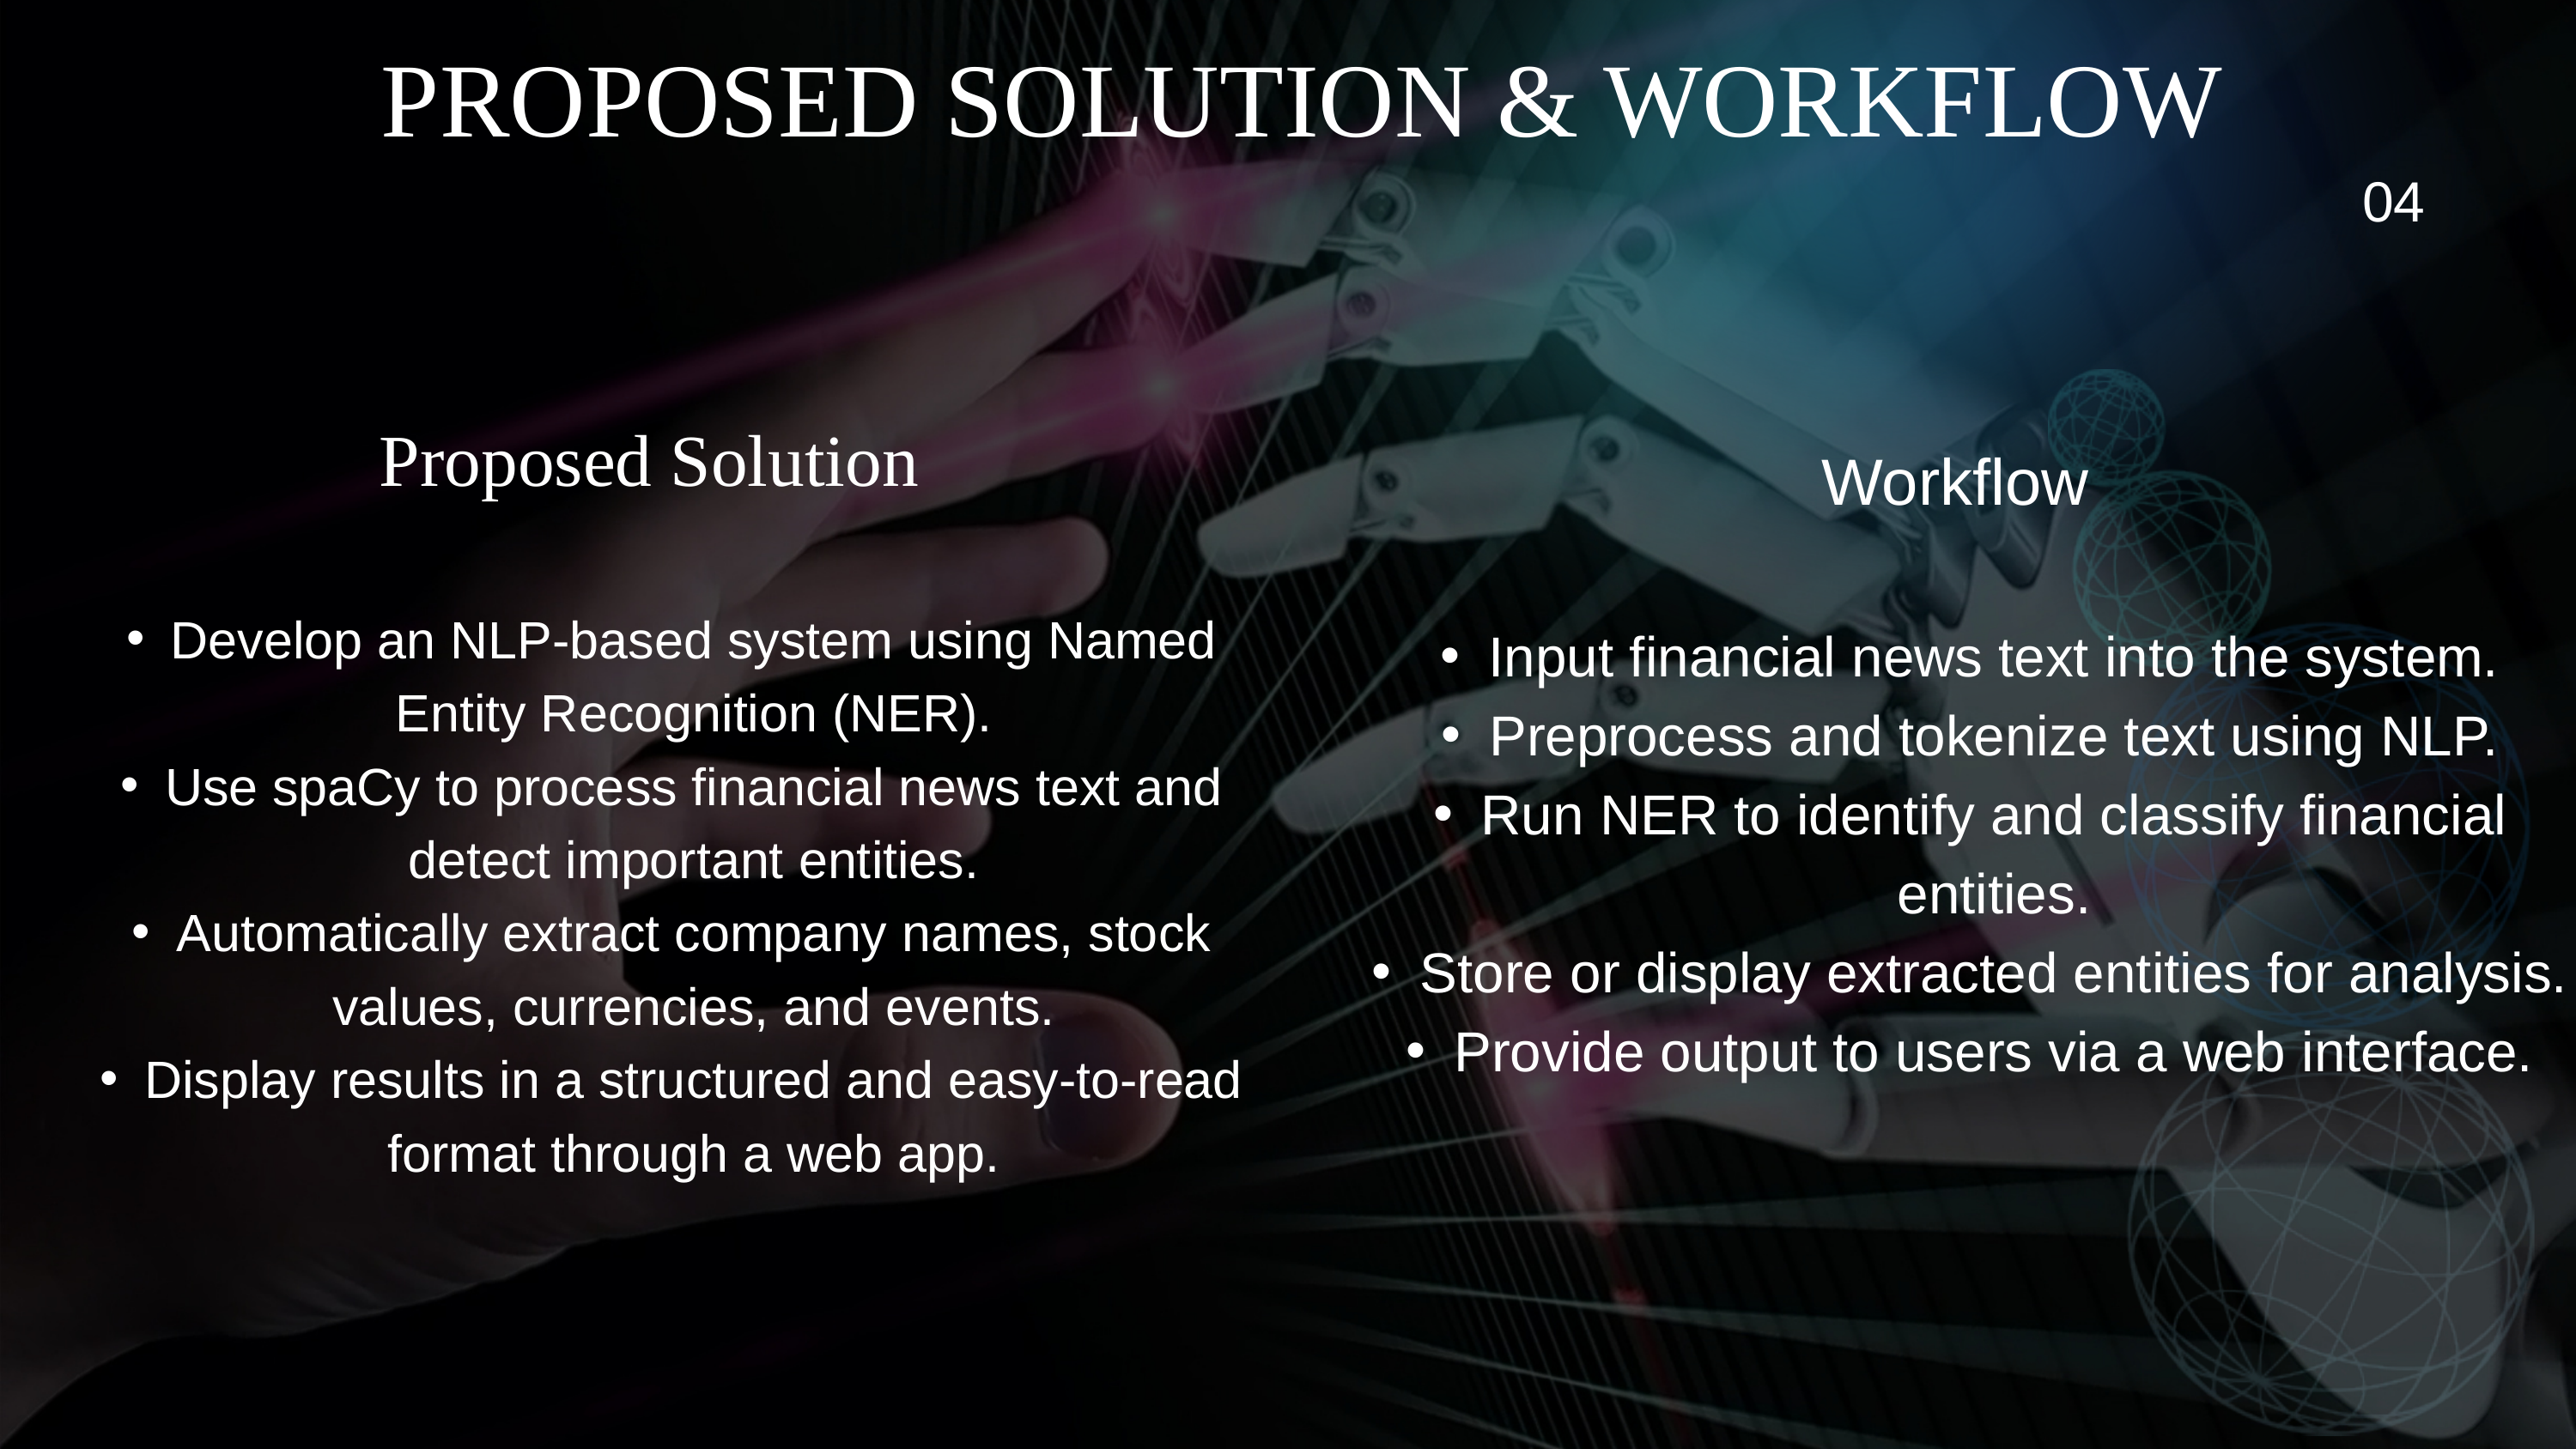

PROPOSED SOLUTION & WORKFLOW
04

 Workflow

Input financial news text into the system.
Preprocess and tokenize text using NLP.
Run NER to identify and classify financial entities.
Store or display extracted entities for analysis.
Provide output to users via a web interface.

Proposed Solution

Develop an NLP-based system using Named Entity Recognition (NER).
Use spaCy to process financial news text and detect important entities.
Automatically extract company names, stock values, currencies, and events.
Display results in a structured and easy-to-read format through a web app.